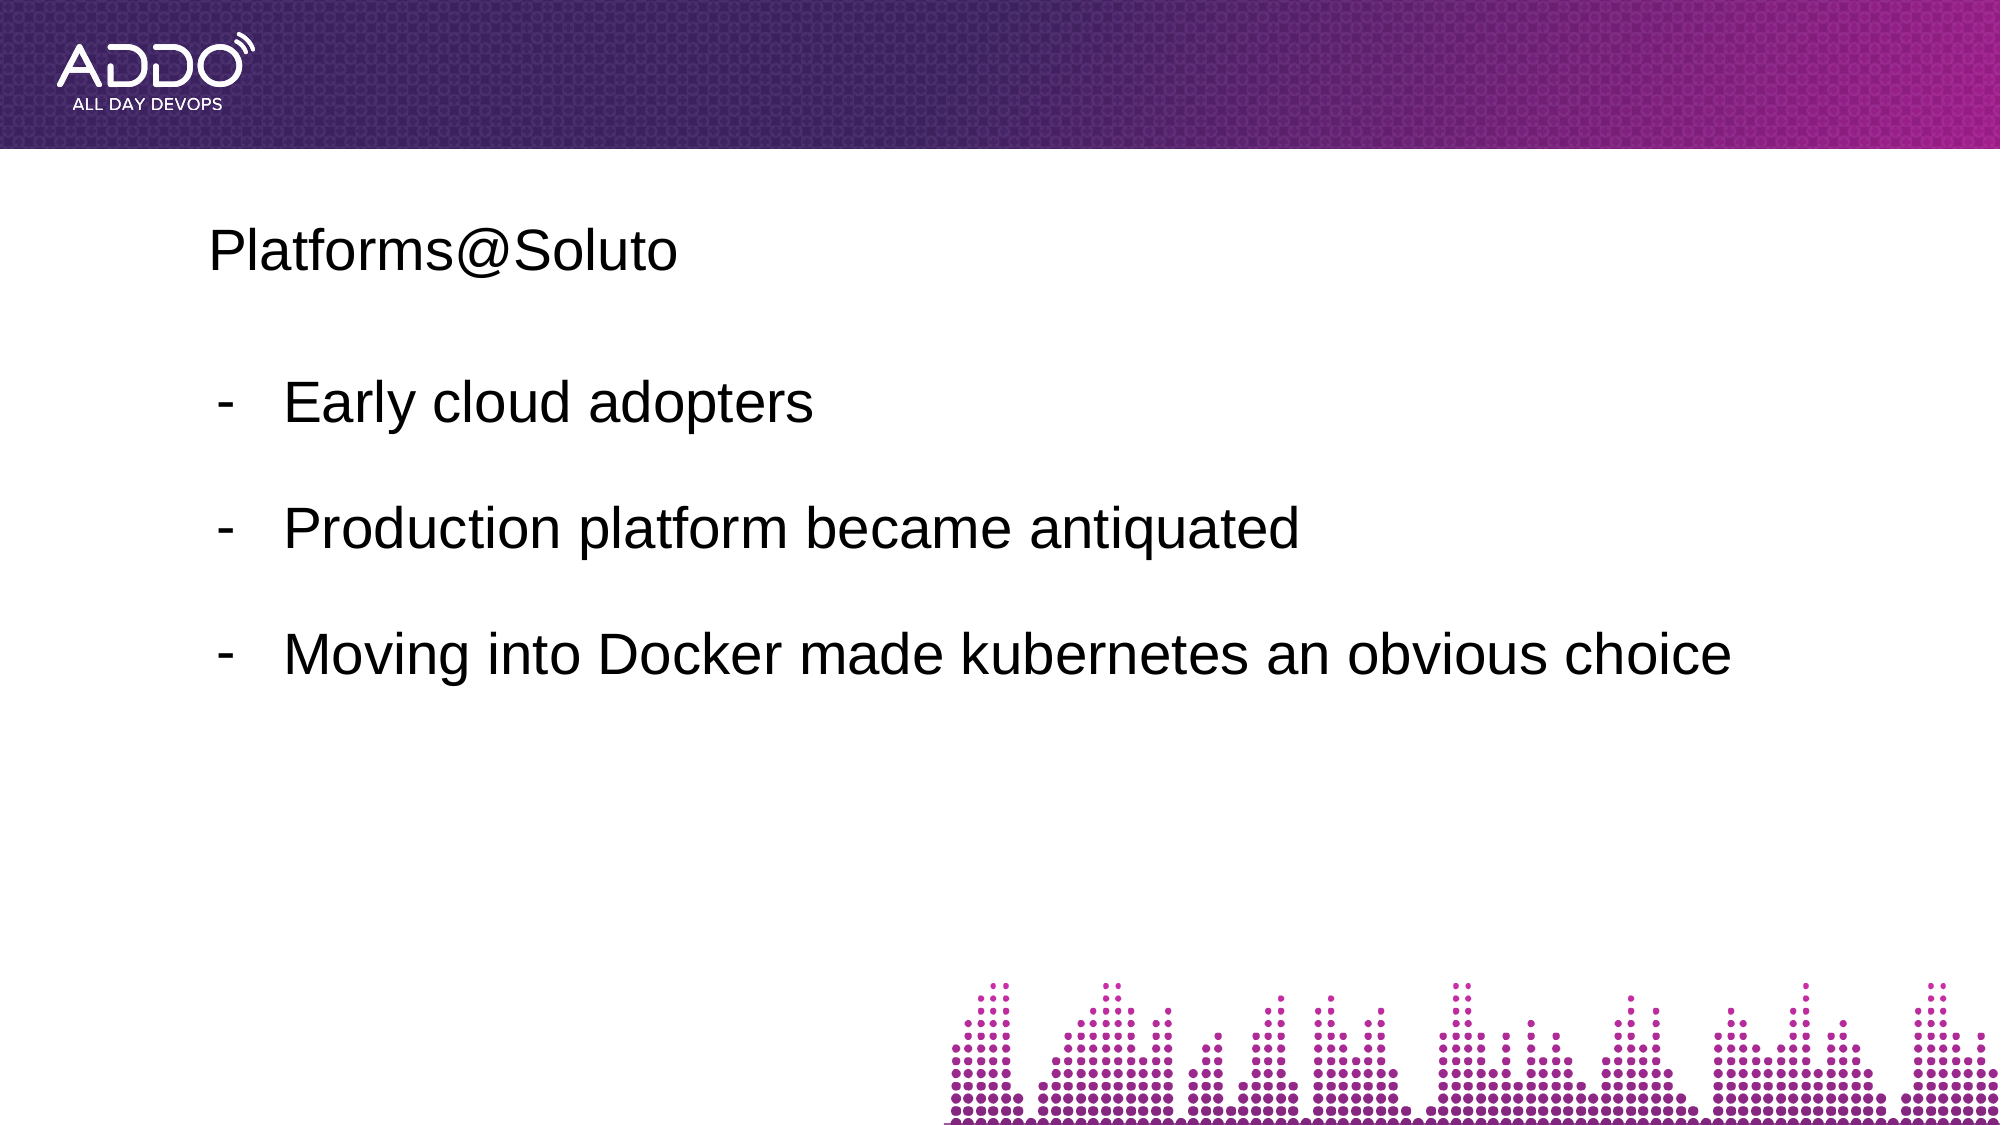

# Platforms@Soluto

Early cloud adopters

Production platform became antiquated

Moving into Docker made kubernetes an obvious choice